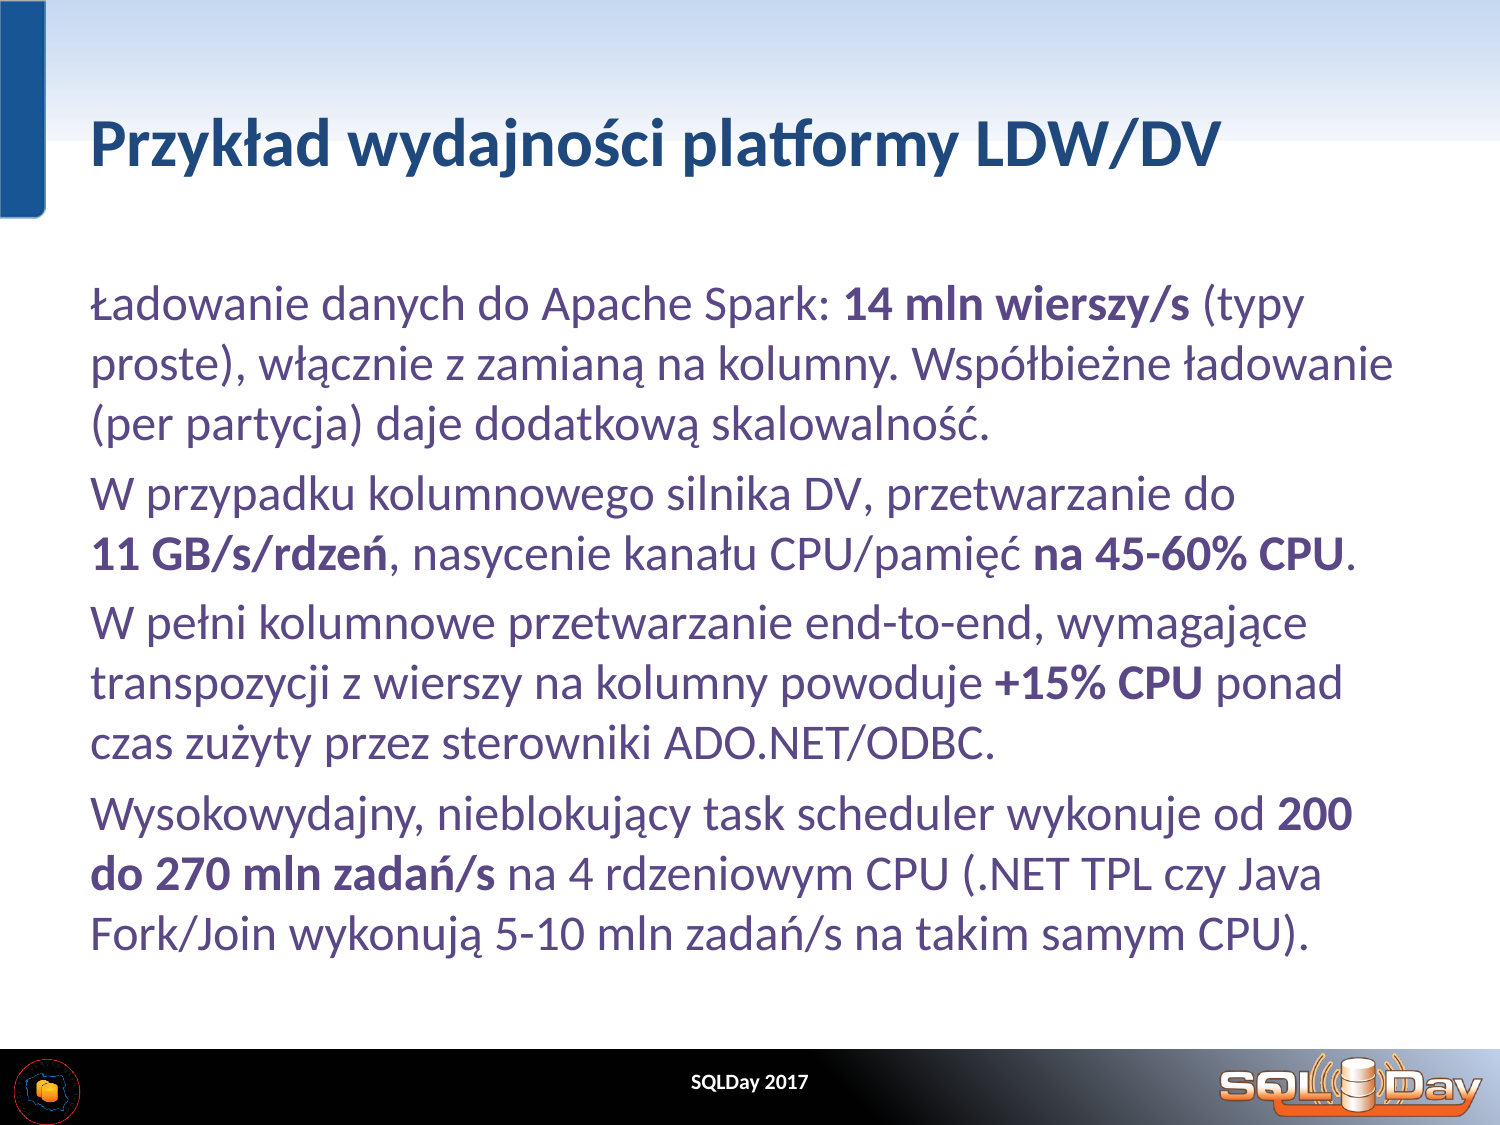

# Przykład wydajności platformy LDW/DV
Ładowanie danych do Apache Spark: 14 mln wierszy/s (typy proste), włącznie z zamianą na kolumny. Współbieżne ładowanie (per partycja) daje dodatkową skalowalność.
W przypadku kolumnowego silnika DV, przetwarzanie do
11 GB/s/rdzeń, nasycenie kanału CPU/pamięć na 45-60% CPU.
W pełni kolumnowe przetwarzanie end-to-end, wymagające transpozycji z wierszy na kolumny powoduje +15% CPU ponad czas zużyty przez sterowniki ADO.NET/ODBC.
Wysokowydajny, nieblokujący task scheduler wykonuje od 200 do 270 mln zadań/s na 4 rdzeniowym CPU (.NET TPL czy Java Fork/Join wykonują 5-10 mln zadań/s na takim samym CPU).